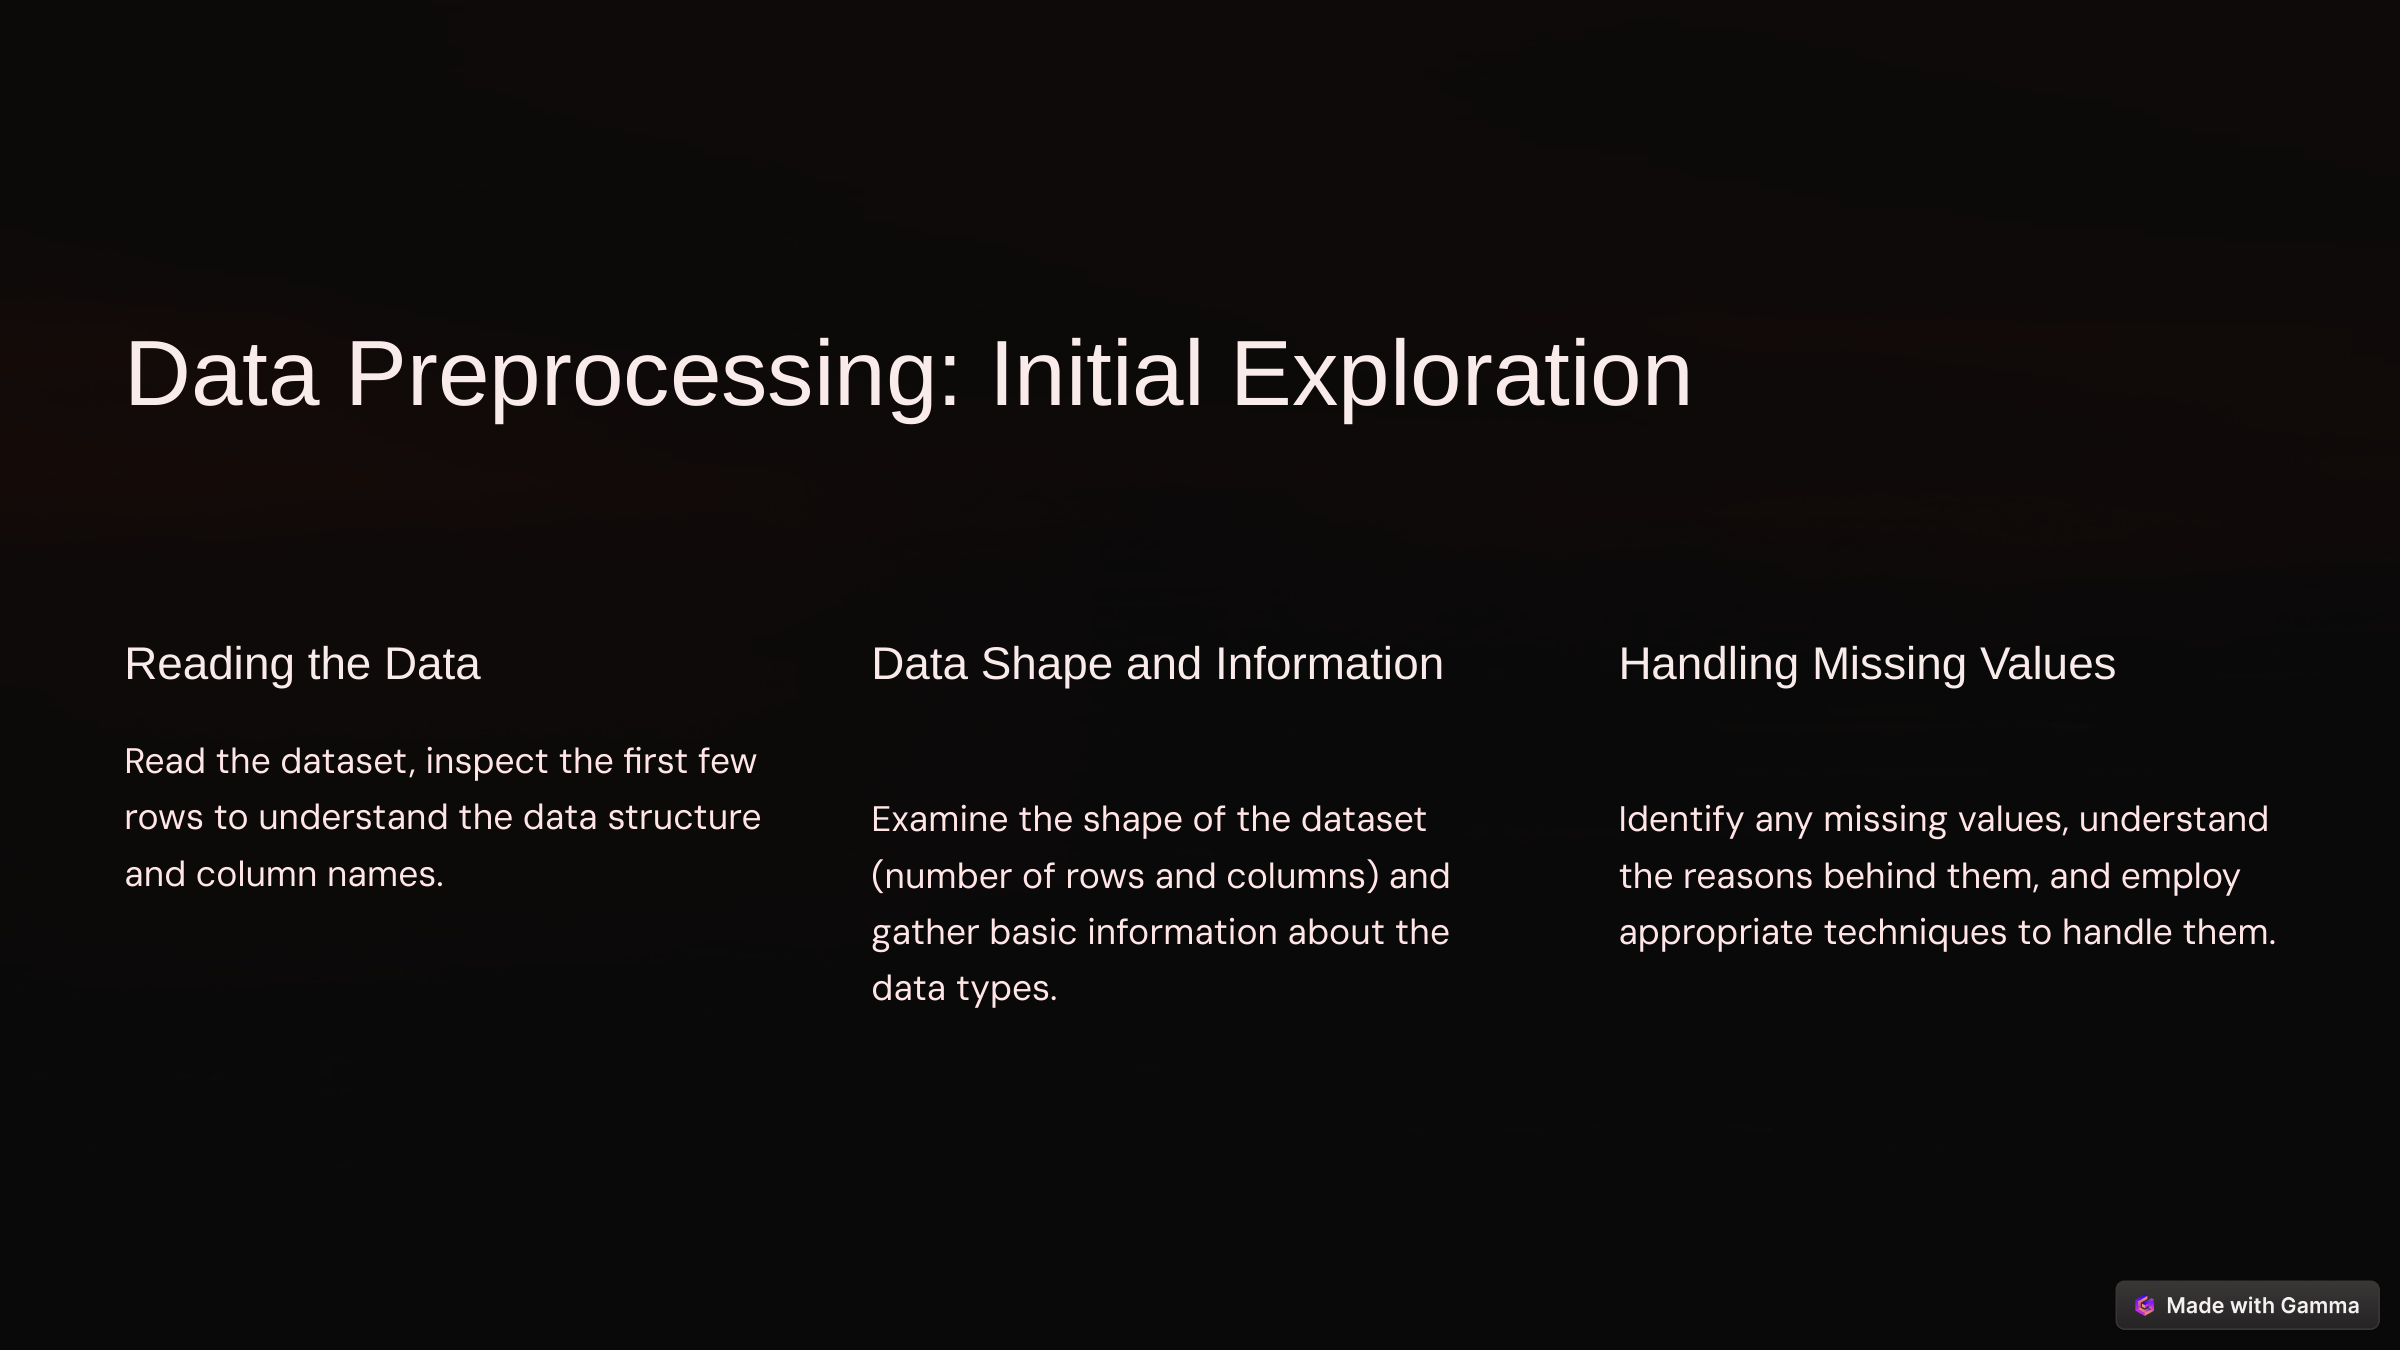

Data Preprocessing: Initial Exploration
Reading the Data
Data Shape and Information
Handling Missing Values
Read the dataset, inspect the first few rows to understand the data structure and column names.
Examine the shape of the dataset (number of rows and columns) and gather basic information about the data types.
Identify any missing values, understand the reasons behind them, and employ appropriate techniques to handle them.